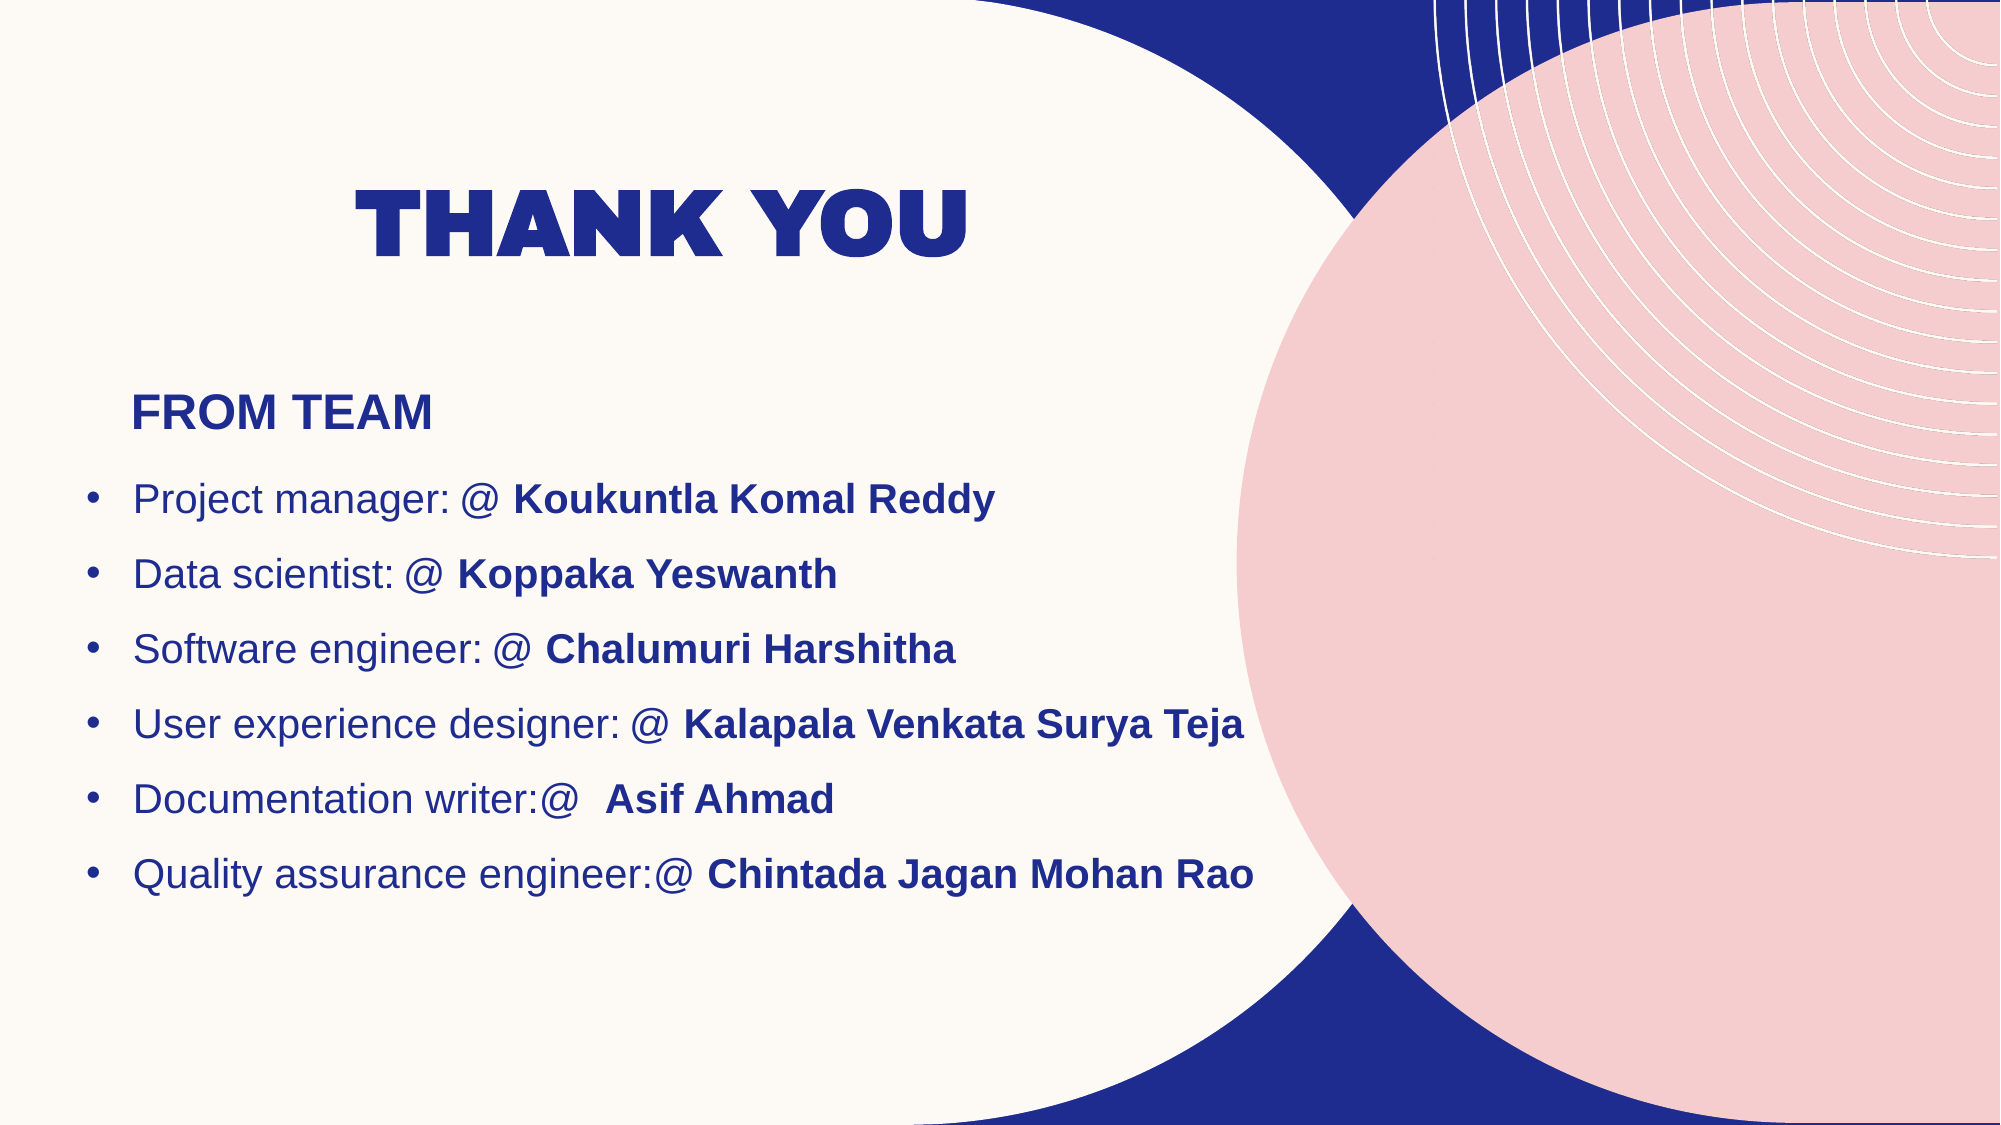

# THANK YOU
FROM TEAM
Project manager: @ Koukuntla Komal Reddy
Data scientist: @ Koppaka Yeswanth
Software engineer: @ Chalumuri Harshitha
User experience designer: @ Kalapala Venkata Surya Teja
Documentation writer:@  Asif Ahmad
Quality assurance engineer:@ Chintada Jagan Mohan Rao